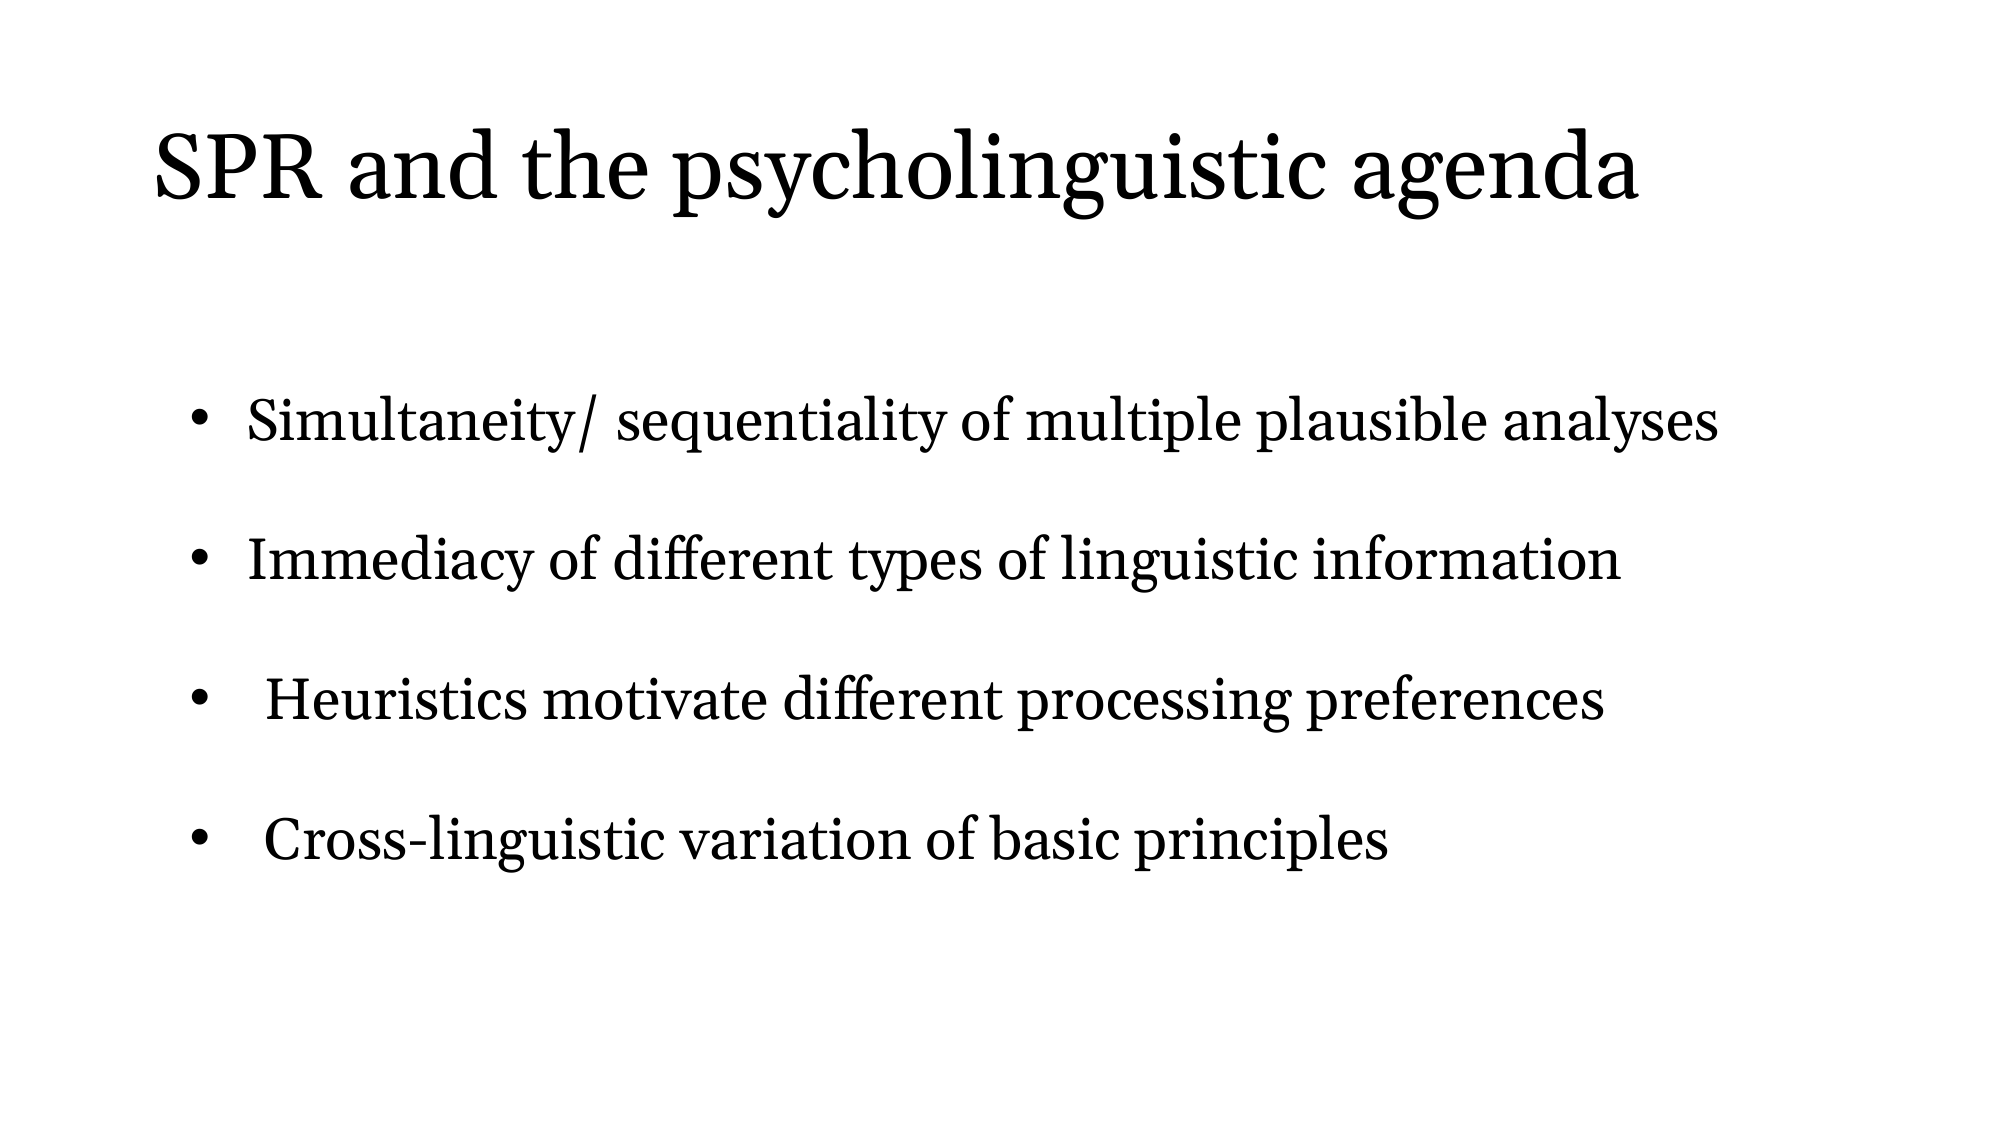

# SPR and the psycholinguistic agenda
Simultaneity/ sequentiality of multiple plausible analyses

Immediacy of different types of linguistic information

Heuristics motivate different processing preferences

Cross-linguistic variation of basic principles